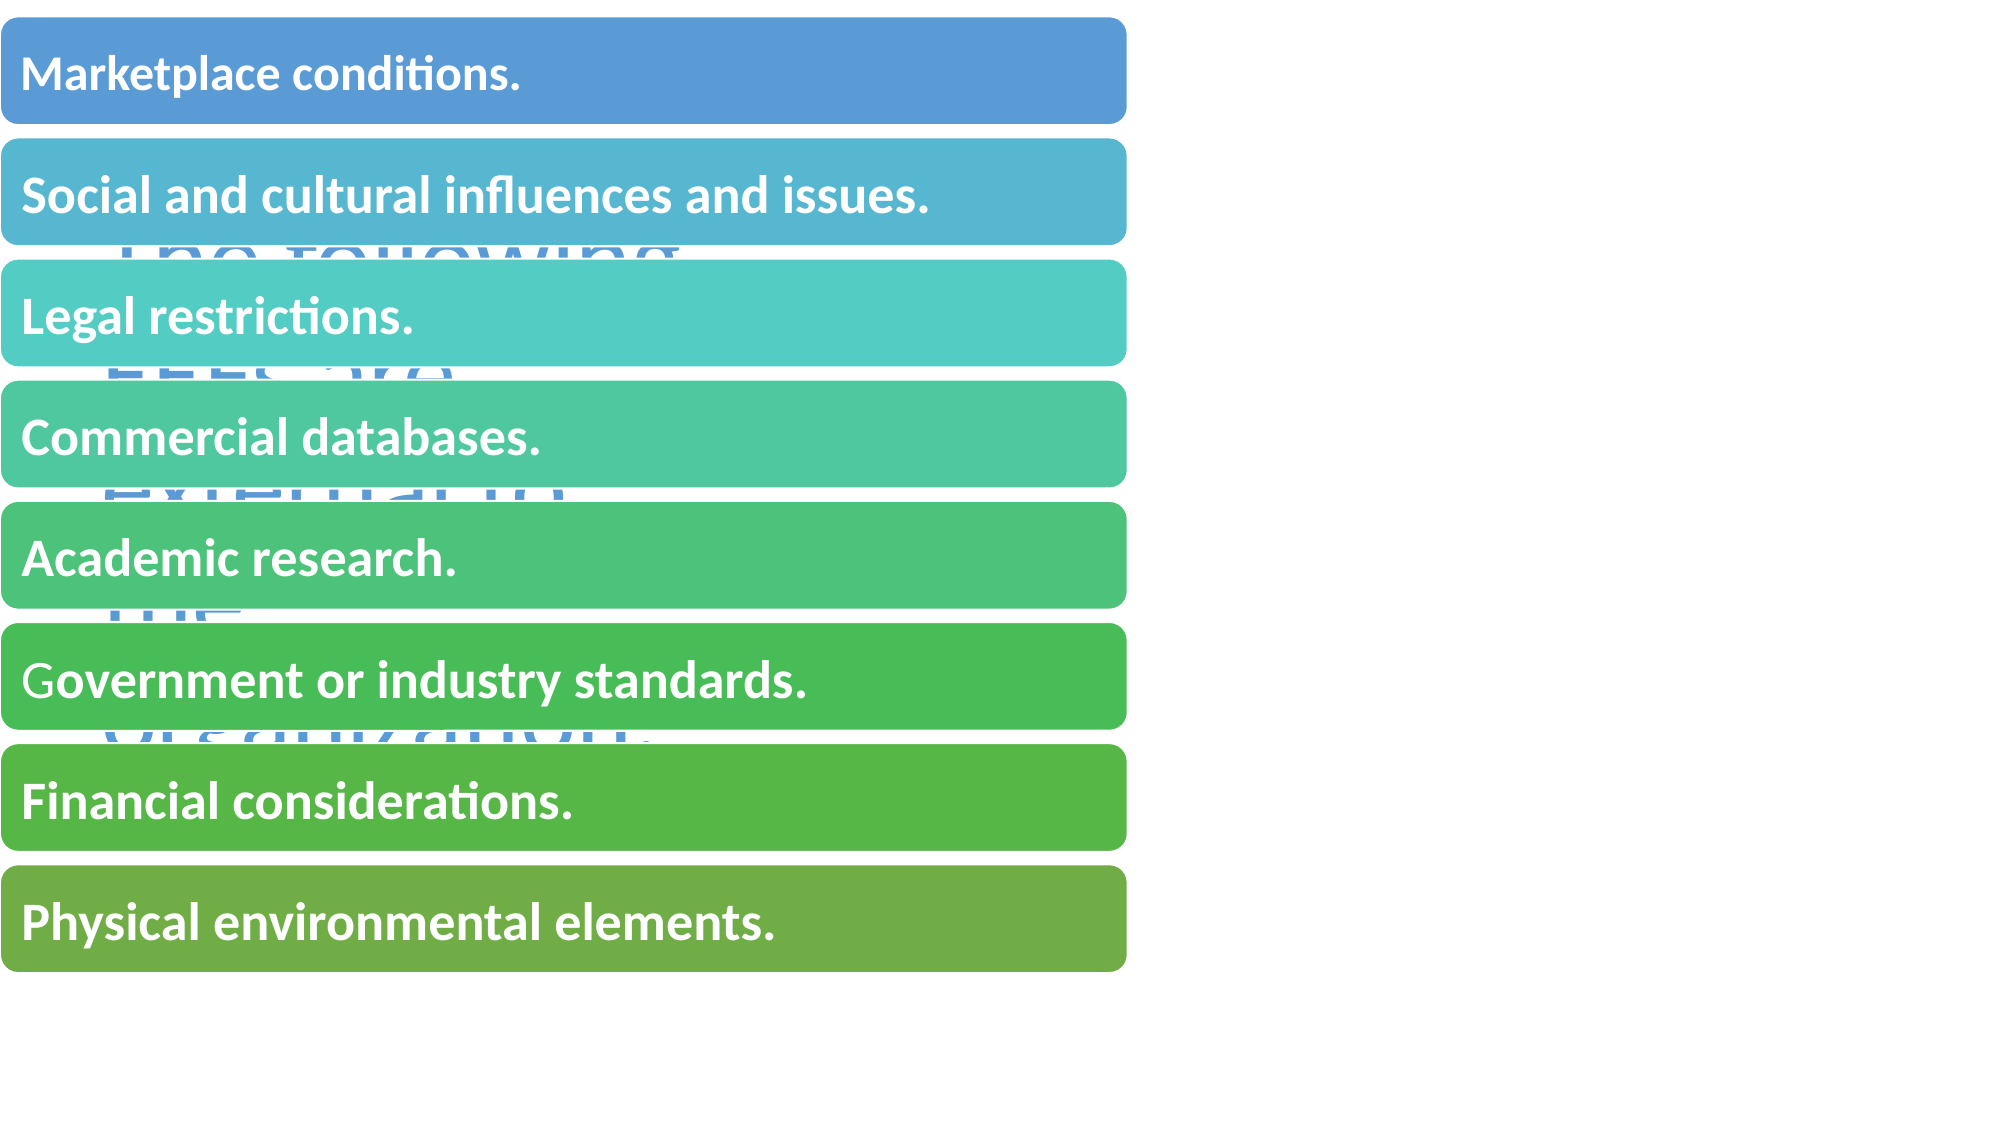

Marketplace conditions.
Social and cultural influences and issues.
Legal restrictions.
Commercial databases.
Academic research.
Government or industry standards.
Financial considerations.
Physical environmental elements.
# The following EEFs are external to the organization: